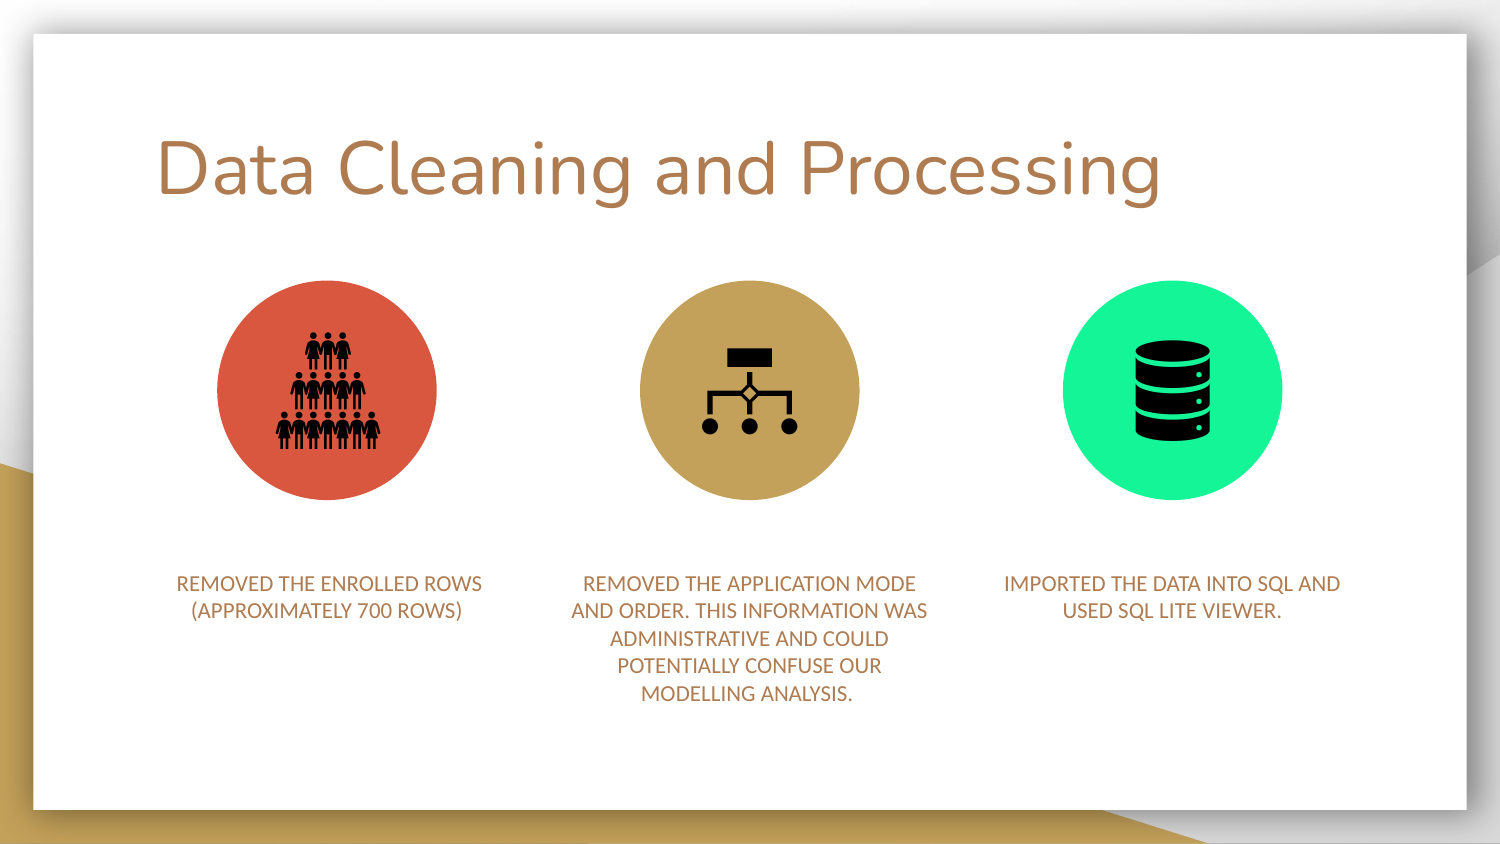

# Data Cleaning and Processing

 REMOVED THE ENROLLED ROWS (APPROXIMATELY 700 ROWS)

REMOVED THE APPLICATION MODE AND ORDER. THIS INFORMATION WAS ADMINISTRATIVE AND COULD POTENTIALLY CONFUSE OUR MODELLING ANALYSIS.

IMPORTED THE DATA INTO SQL AND USED SQL LITE VIEWER.